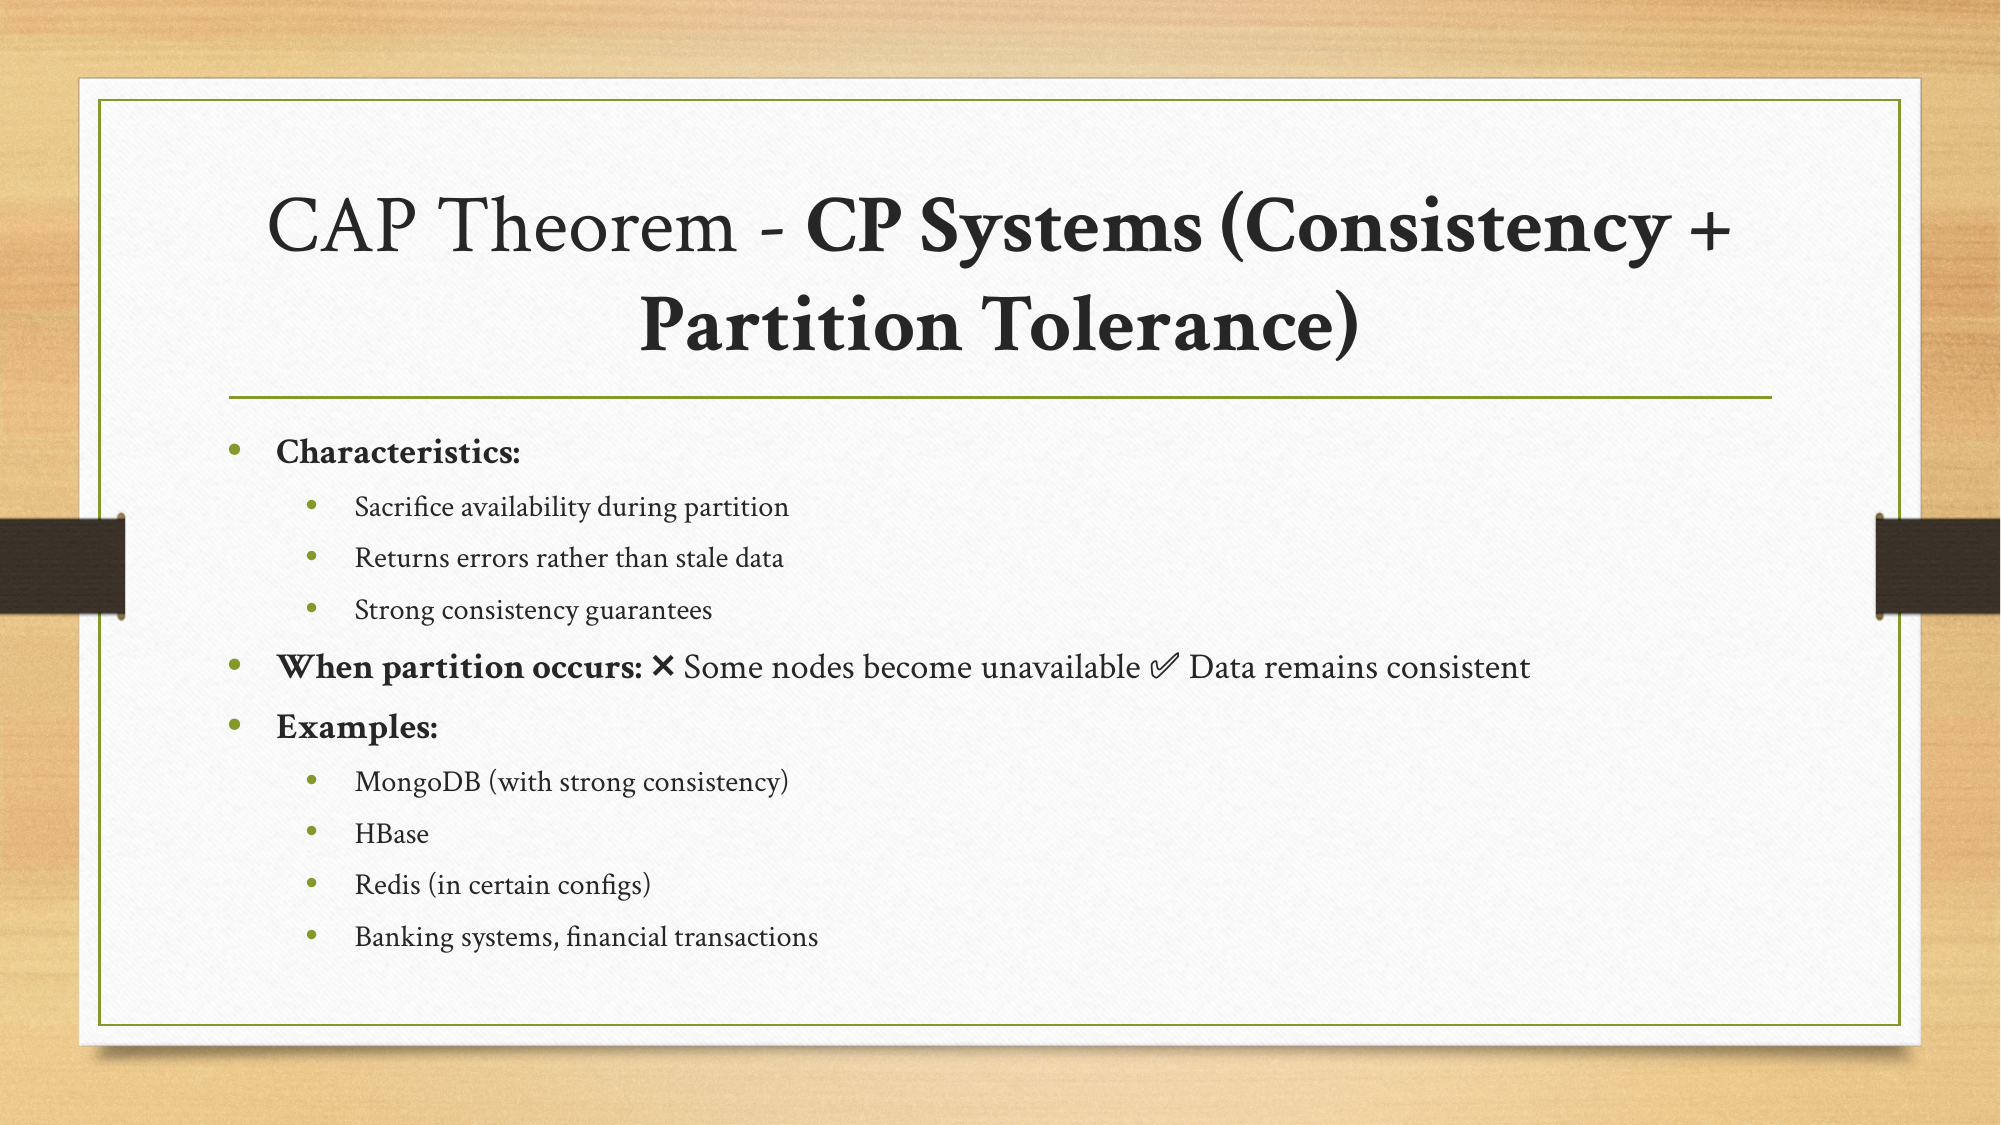

# CAP Theorem - CP Systems (Consistency + Partition Tolerance)
Characteristics:
Sacrifice availability during partition
Returns errors rather than stale data
Strong consistency guarantees
When partition occurs: ❌ Some nodes become unavailable ✅ Data remains consistent
Examples:
MongoDB (with strong consistency)
HBase
Redis (in certain configs)
Banking systems, financial transactions